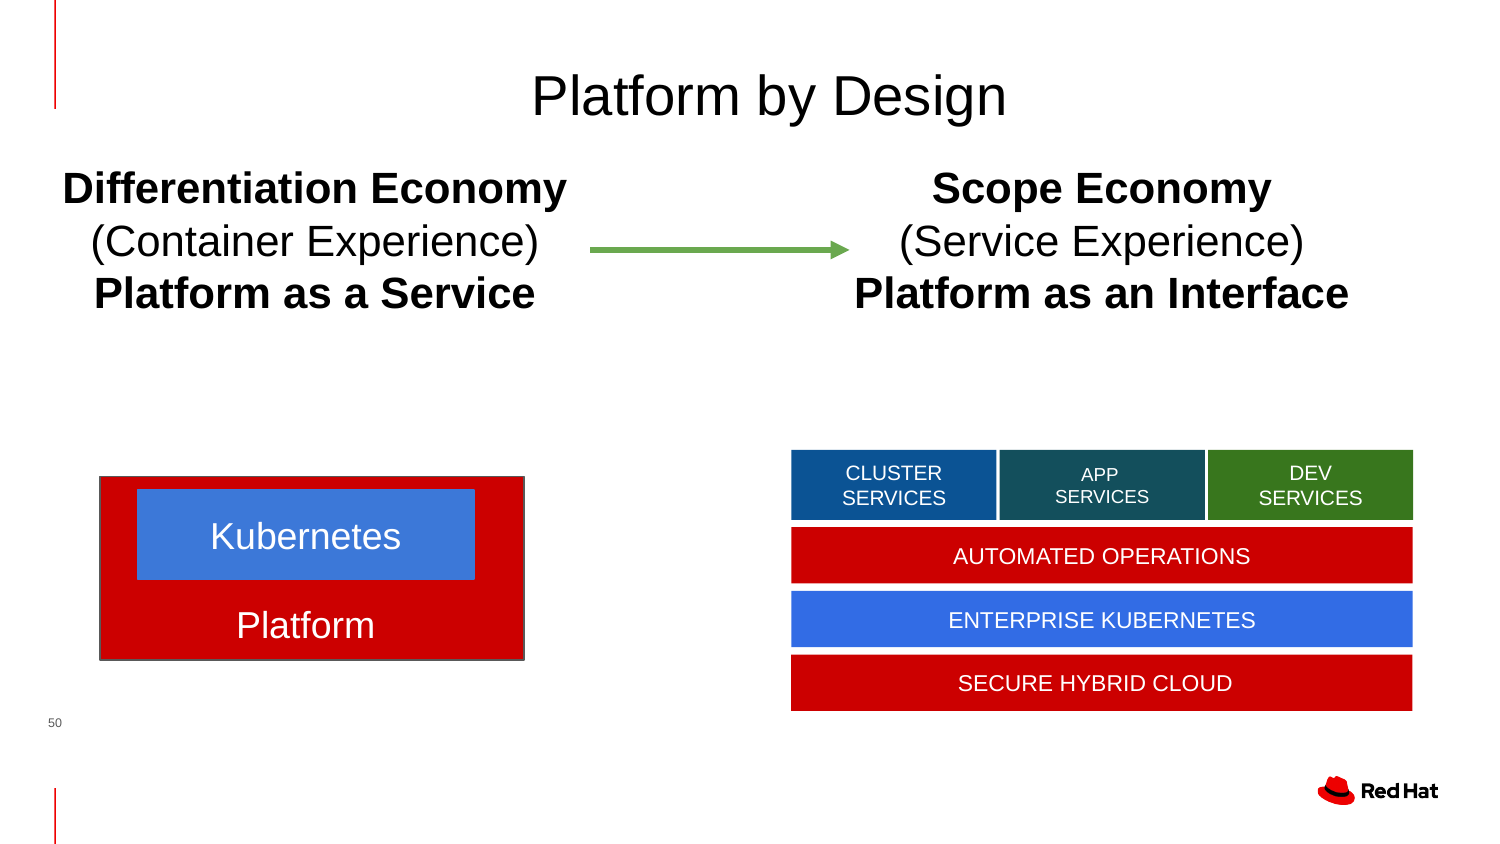

# Platform by Design
Differentiation Economy
(Container Experience)
 Platform as a Service
Scope Economy
(Service Experience)
 Platform as an Interface
OpenShift 4
CLUSTER
SERVICES
APP
SERVICES
DEV
SERVICES

AUTOMATED OPERATIONS
ENTERPRISE KUBERNETES
SECURE HYBRID CLOUD

Kubernetes
Platform
50